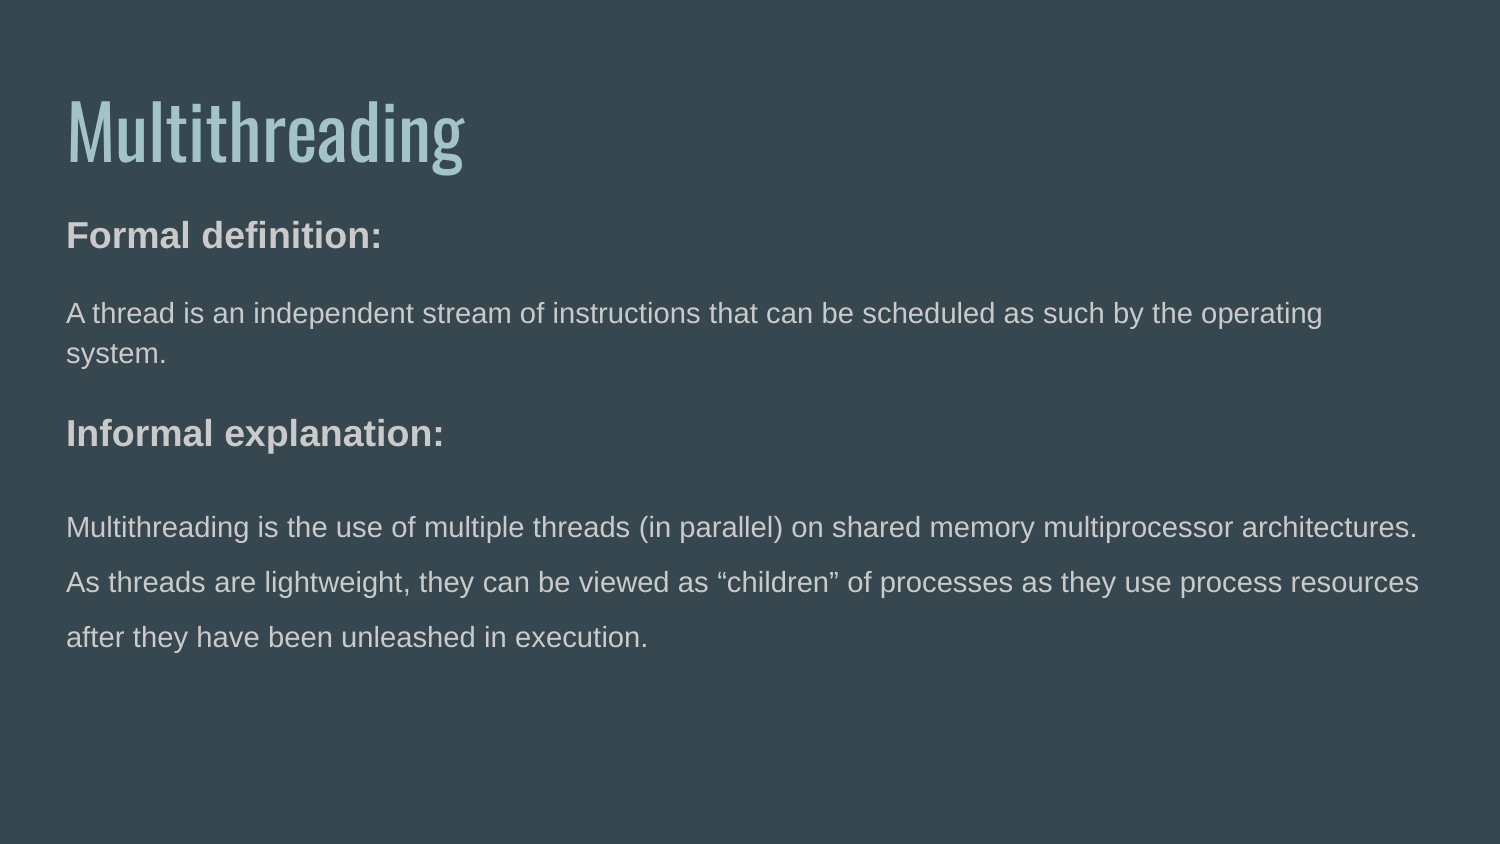

# Multithreading
Formal definition:
A thread is an independent stream of instructions that can be scheduled as such by the operating system.
Informal explanation:
Multithreading is the use of multiple threads (in parallel) on shared memory multiprocessor architectures. As threads are lightweight, they can be viewed as “children” of processes as they use process resources after they have been unleashed in execution.